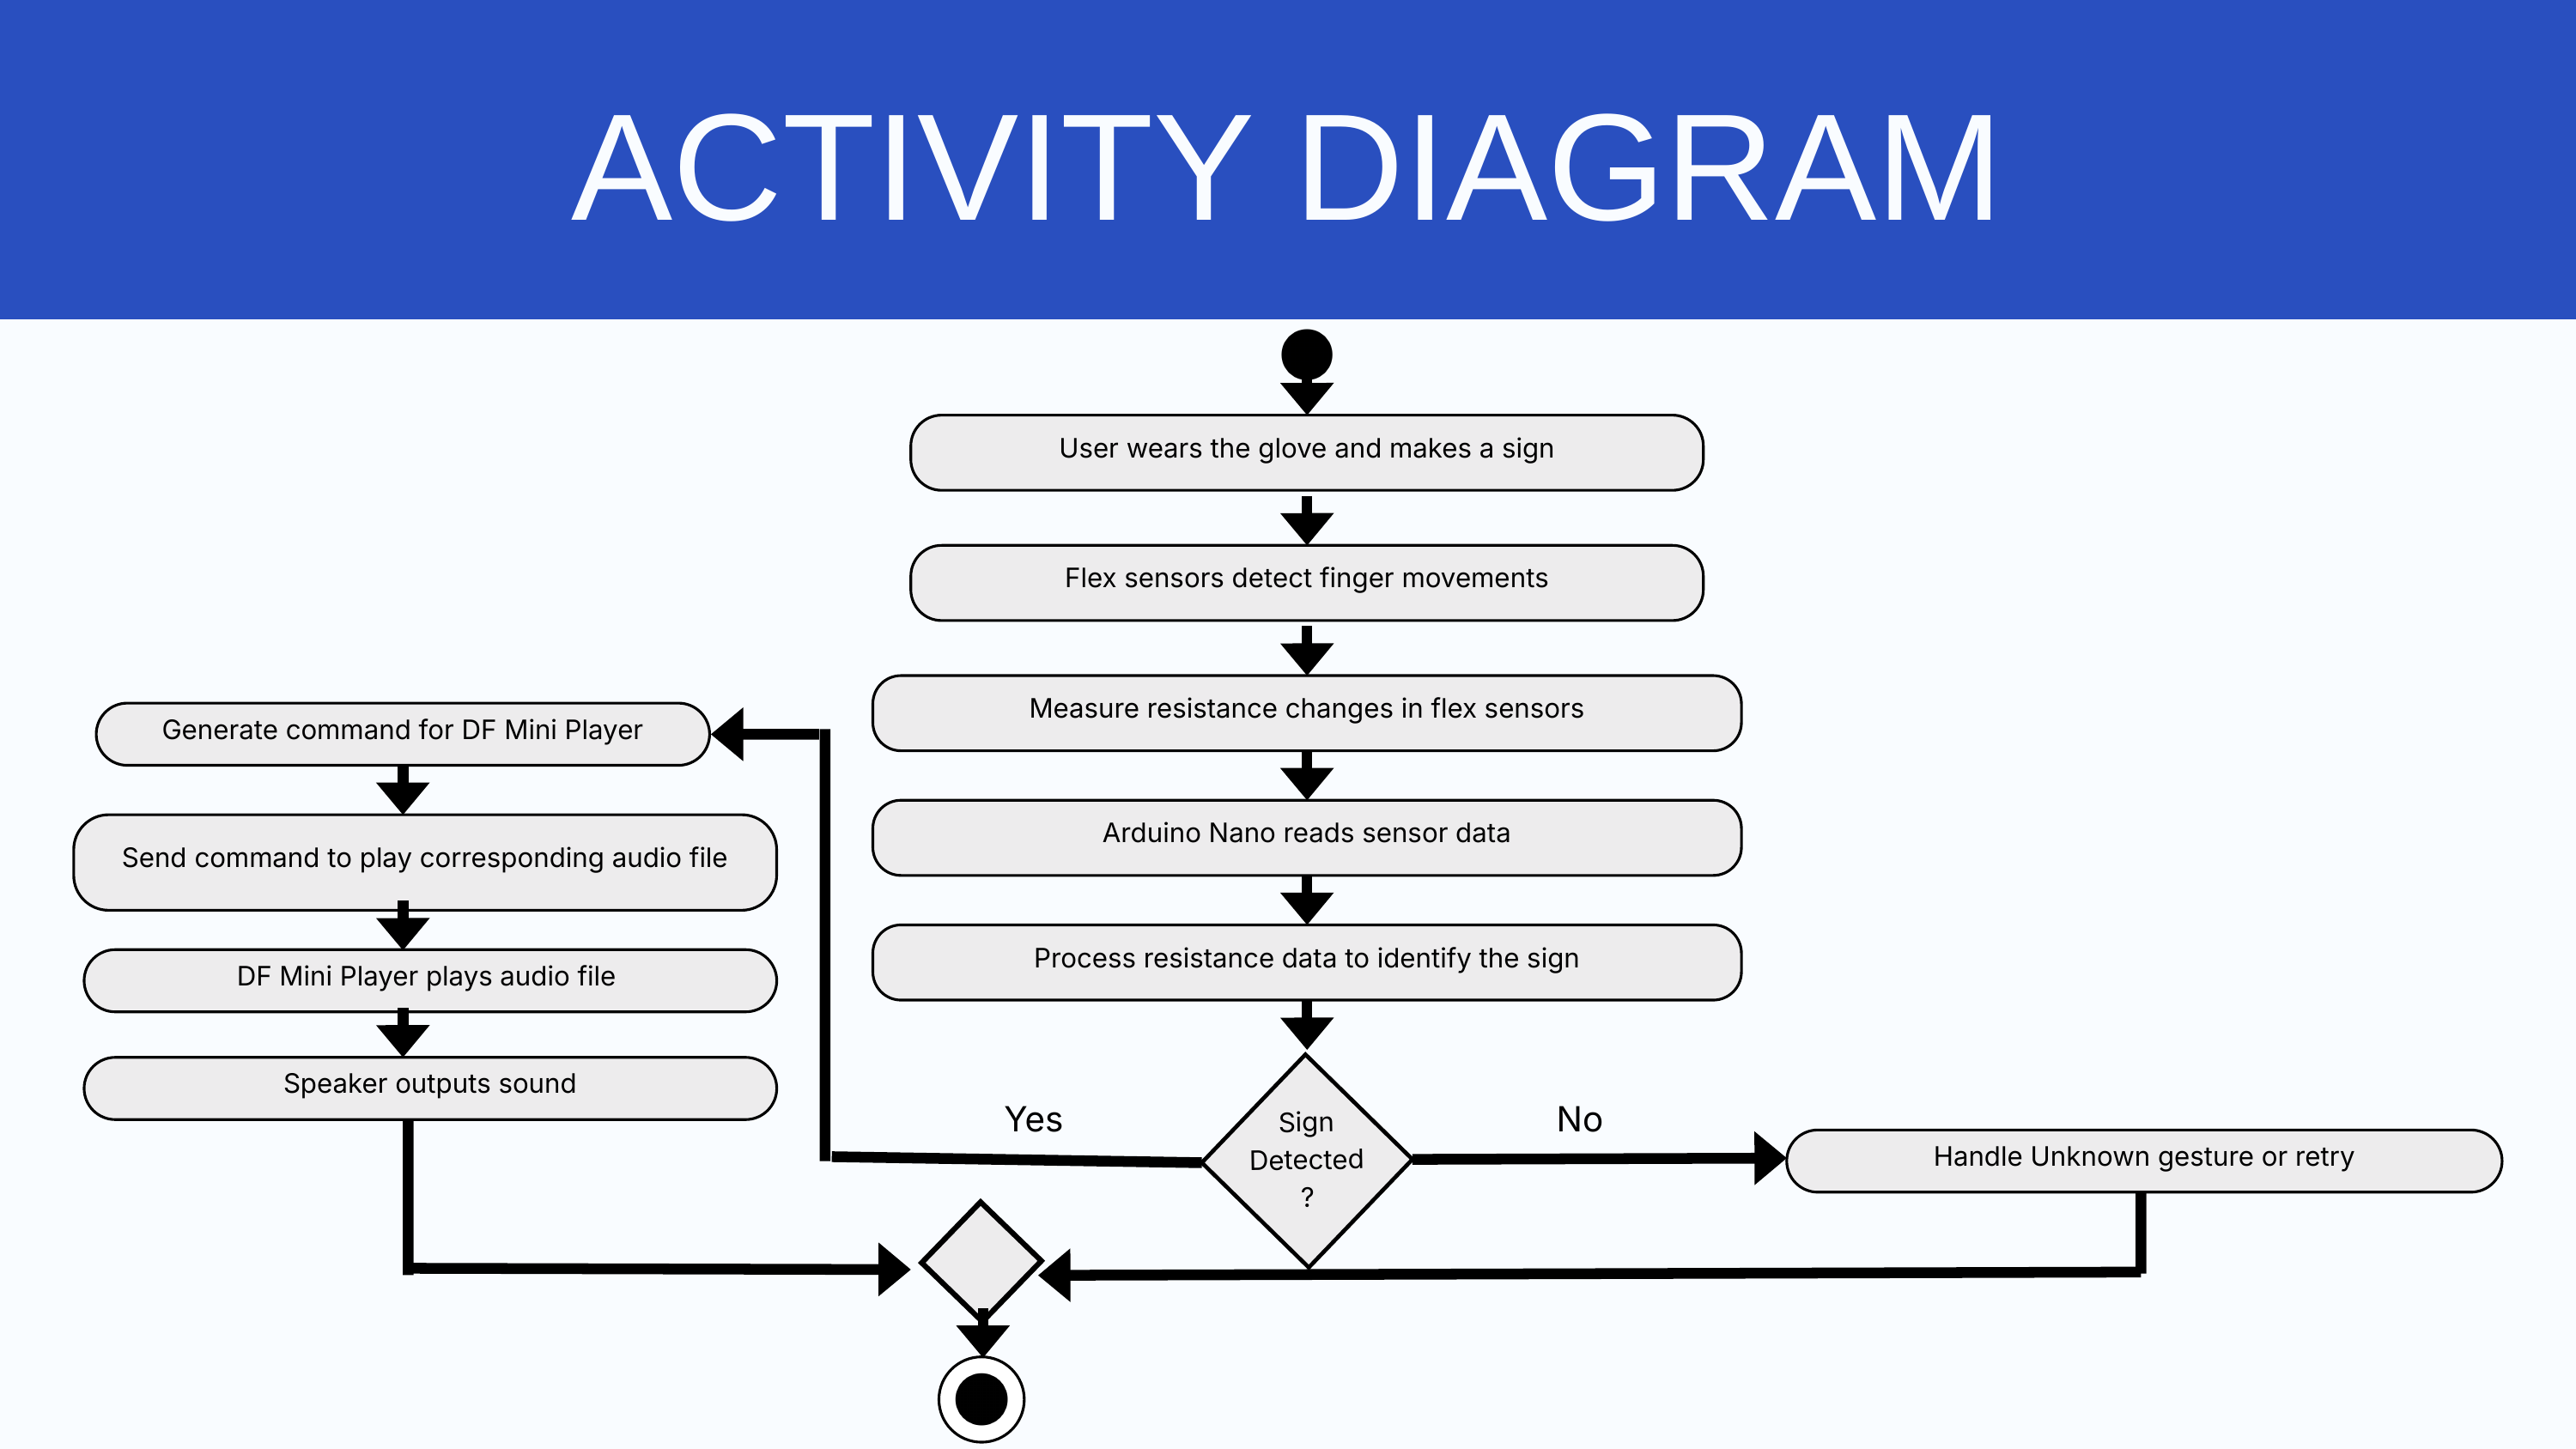

ACTIVITY DIAGRAM

User wears the glove and makes a sign

Flex sensors detect finger movements

Measure resistance changes in flex sensors

Generate command for DF Mini Player

Arduino Nano reads sensor data

Send command to play corresponding audio file

Process resistance data to identify the sign

DF Mini Player plays audio file

Sign Detected?

Speaker outputs sound
Yes
No

Handle Unknown gesture or retry